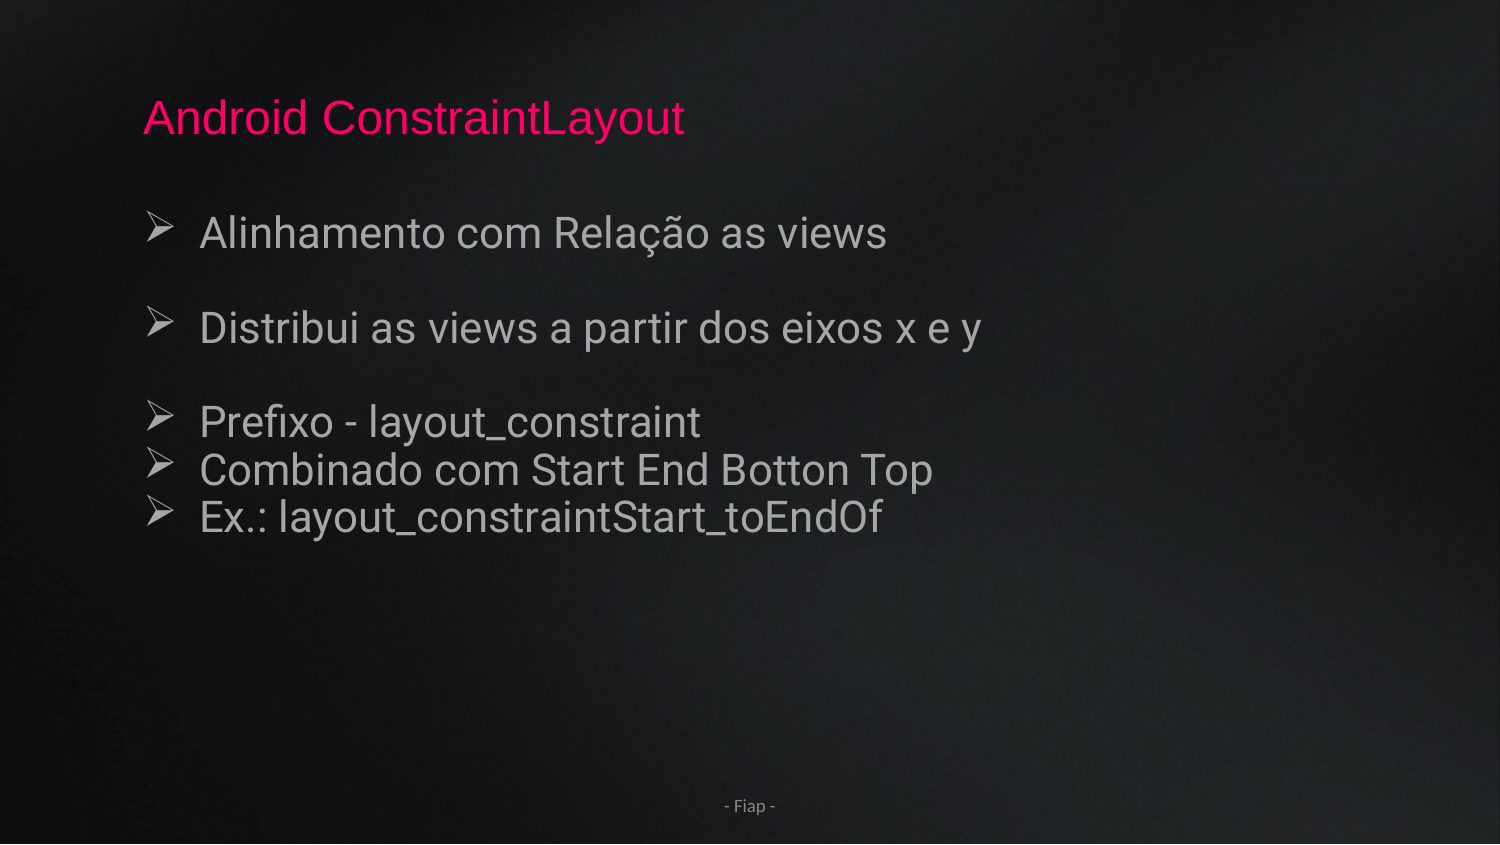

# Android ConstraintLayout
Alinhamento com Relação as views

Distribui as views a partir dos eixos x e y

Prefixo - layout_constraint
Combinado com Start End Botton Top
Ex.: layout_constraintStart_toEndOf
- Fiap -